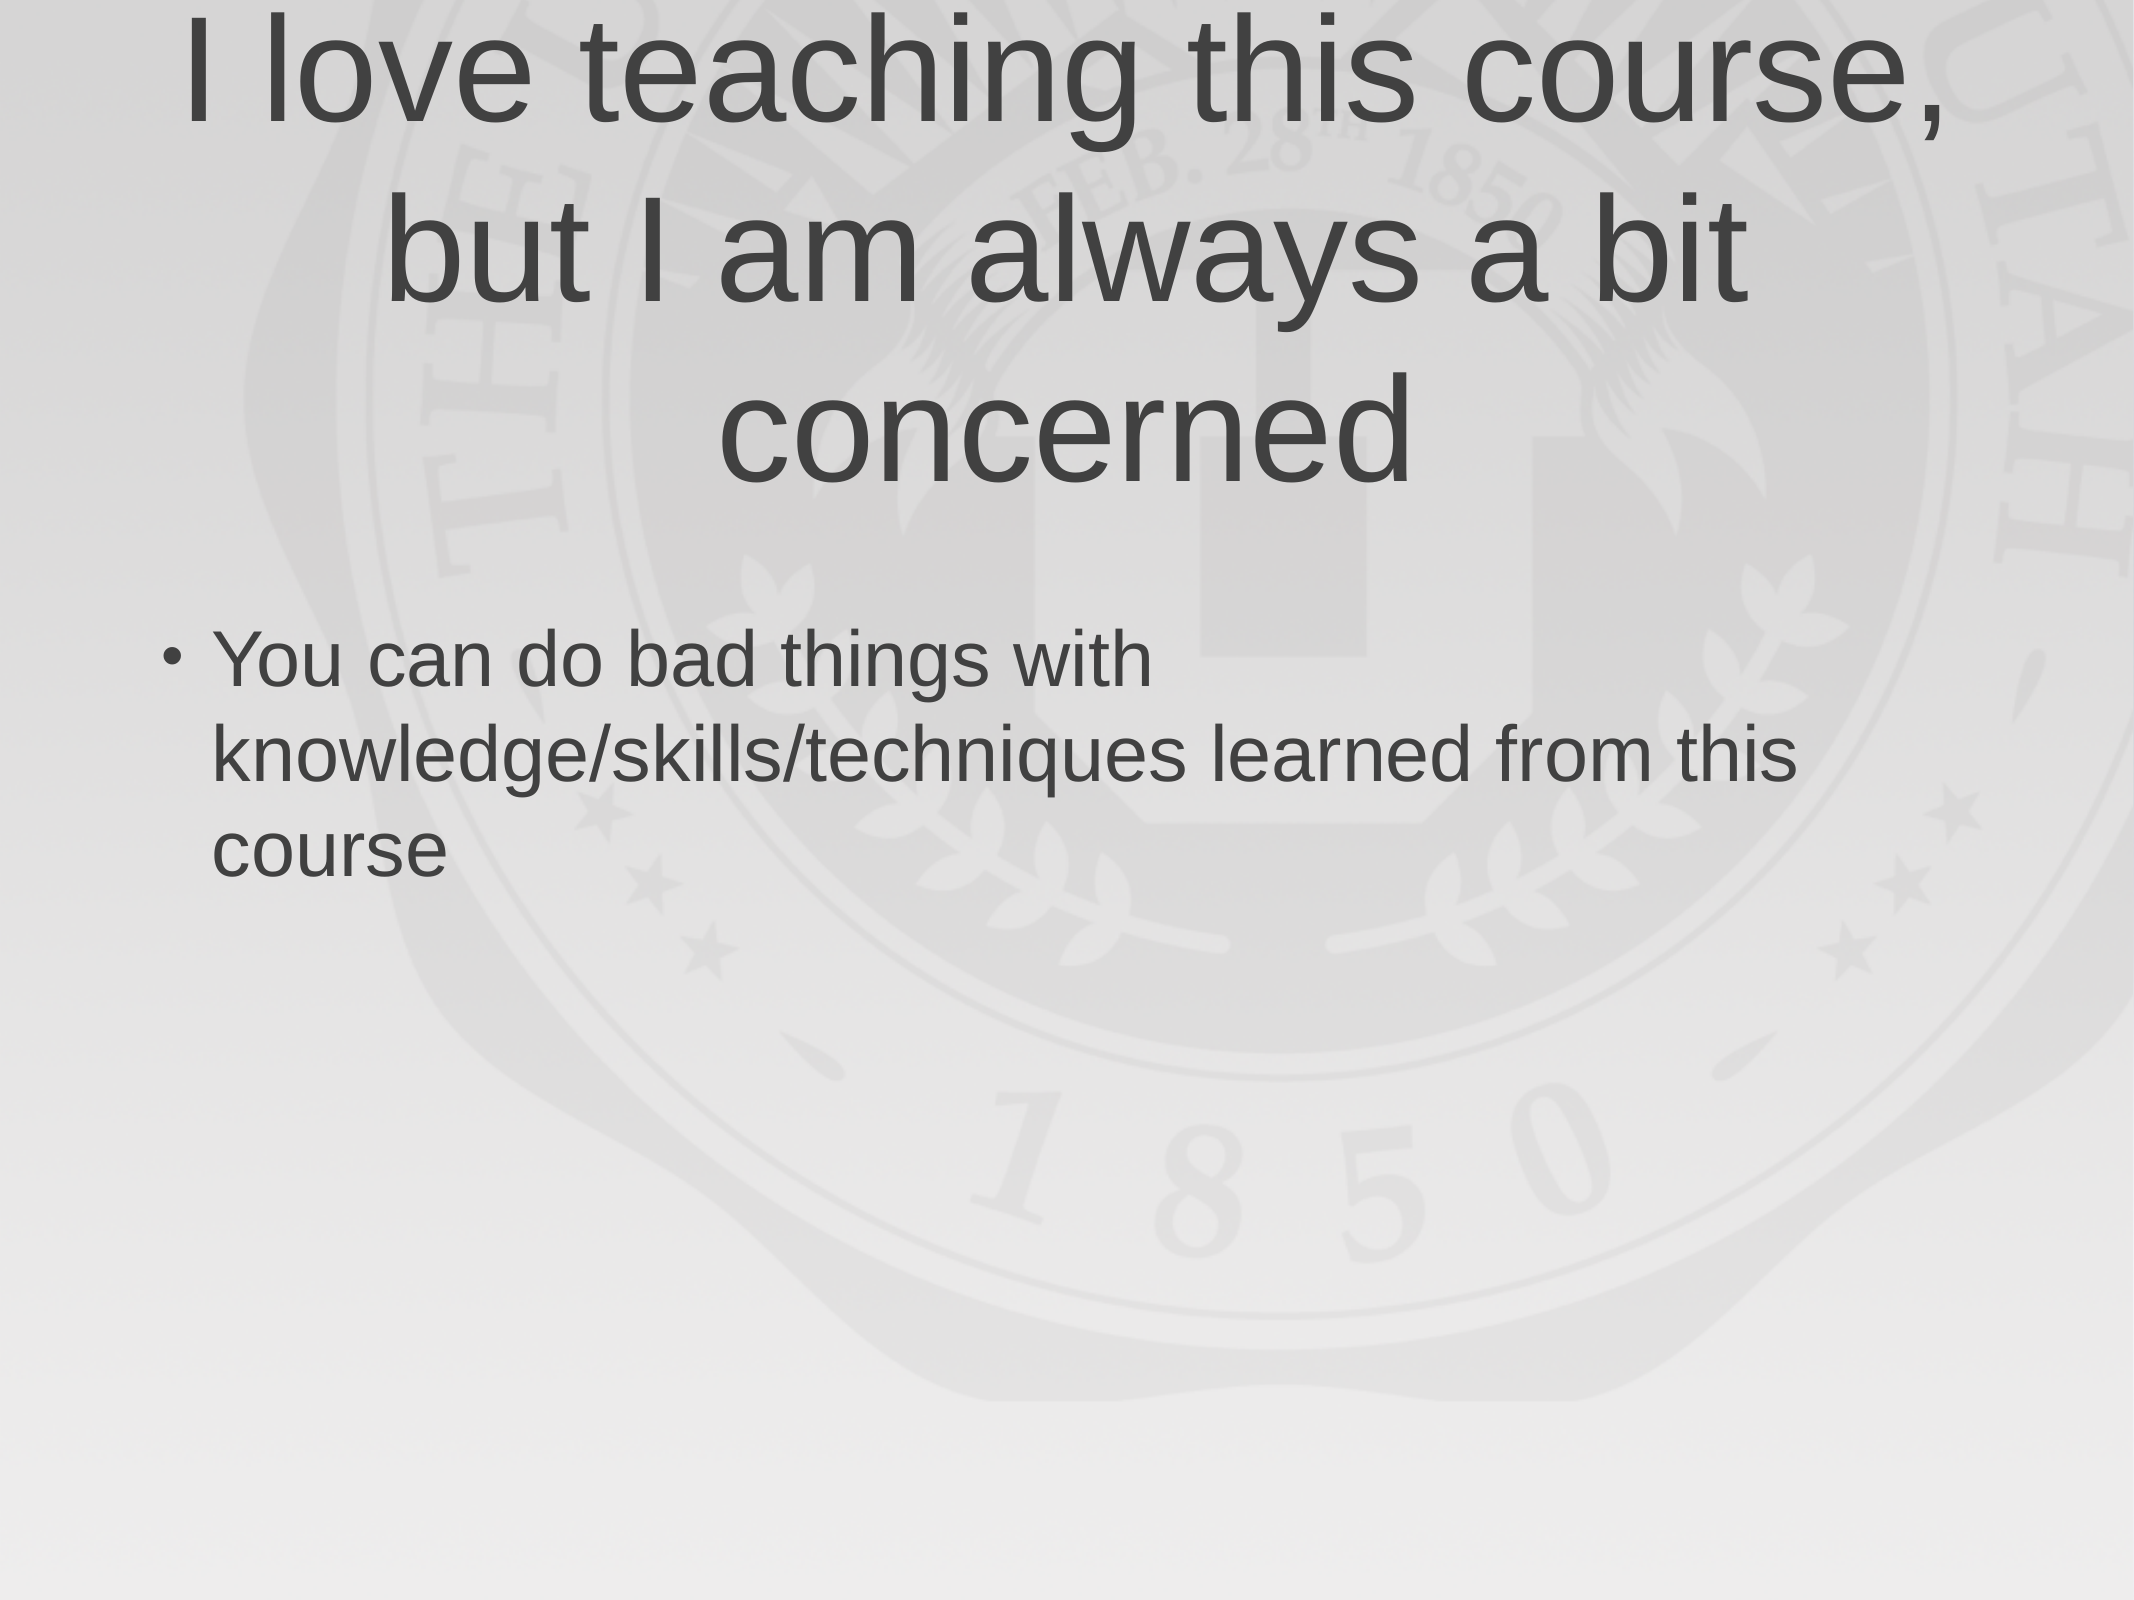

# I love teaching this course, but I am always a bit concerned

You can do bad things with knowledge/skills/techniques learned from this course